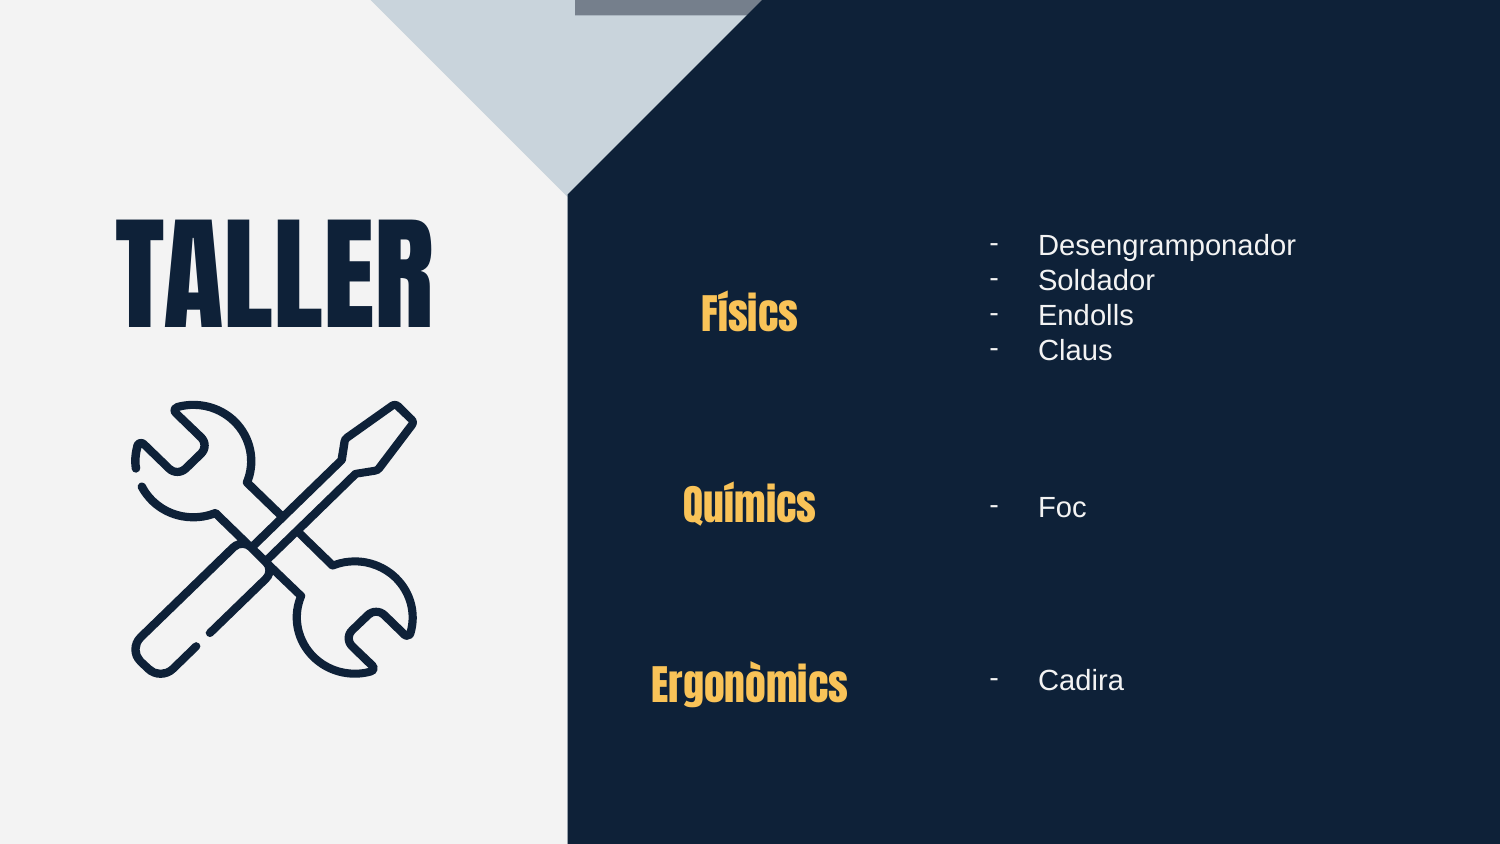

TALLER
Desengramponador
Soldador
Endolls
Claus
# Físics

Químics
Foc
Ergonòmics
Cadira